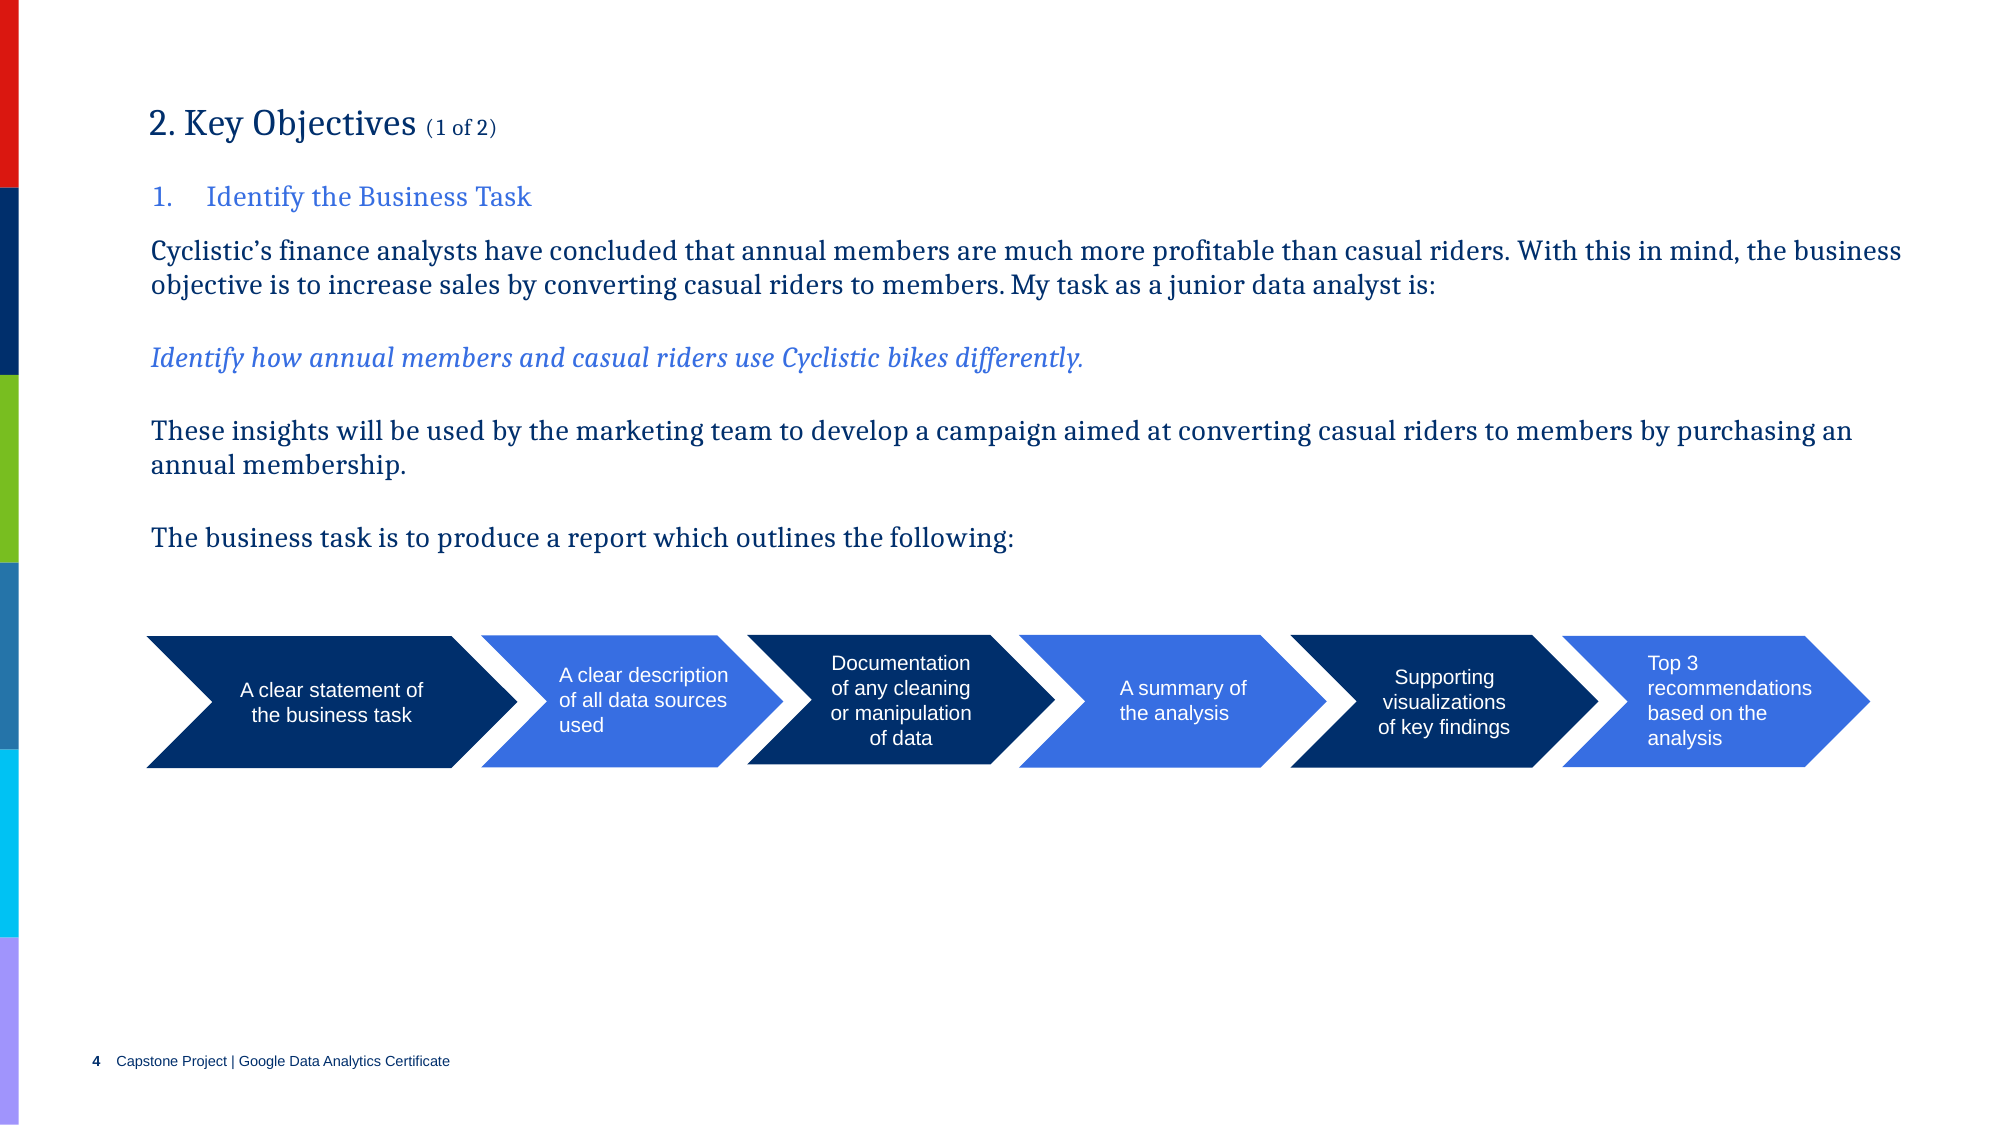

2. Key Objectives (1 of 2)
Identify the Business Task
Cyclistic’s finance analysts have concluded that annual members are much more profitable than casual riders. With this in mind, the business objective is to increase sales by converting casual riders to members. My task as a junior data analyst is:
Identify how annual members and casual riders use Cyclistic bikes differently.
These insights will be used by the marketing team to develop a campaign aimed at converting casual riders to members by purchasing an annual membership.
The business task is to produce a report which outlines the following:

Documentation of any cleaning or manipulation of data

Supporting visualizations of key findings

A clear statement of the business task

Top 3 recommendations based on the analysis
A clear description
of all data sources used
A summary of the analysis
Capstone Project | Google Data Analytics Certificate
4